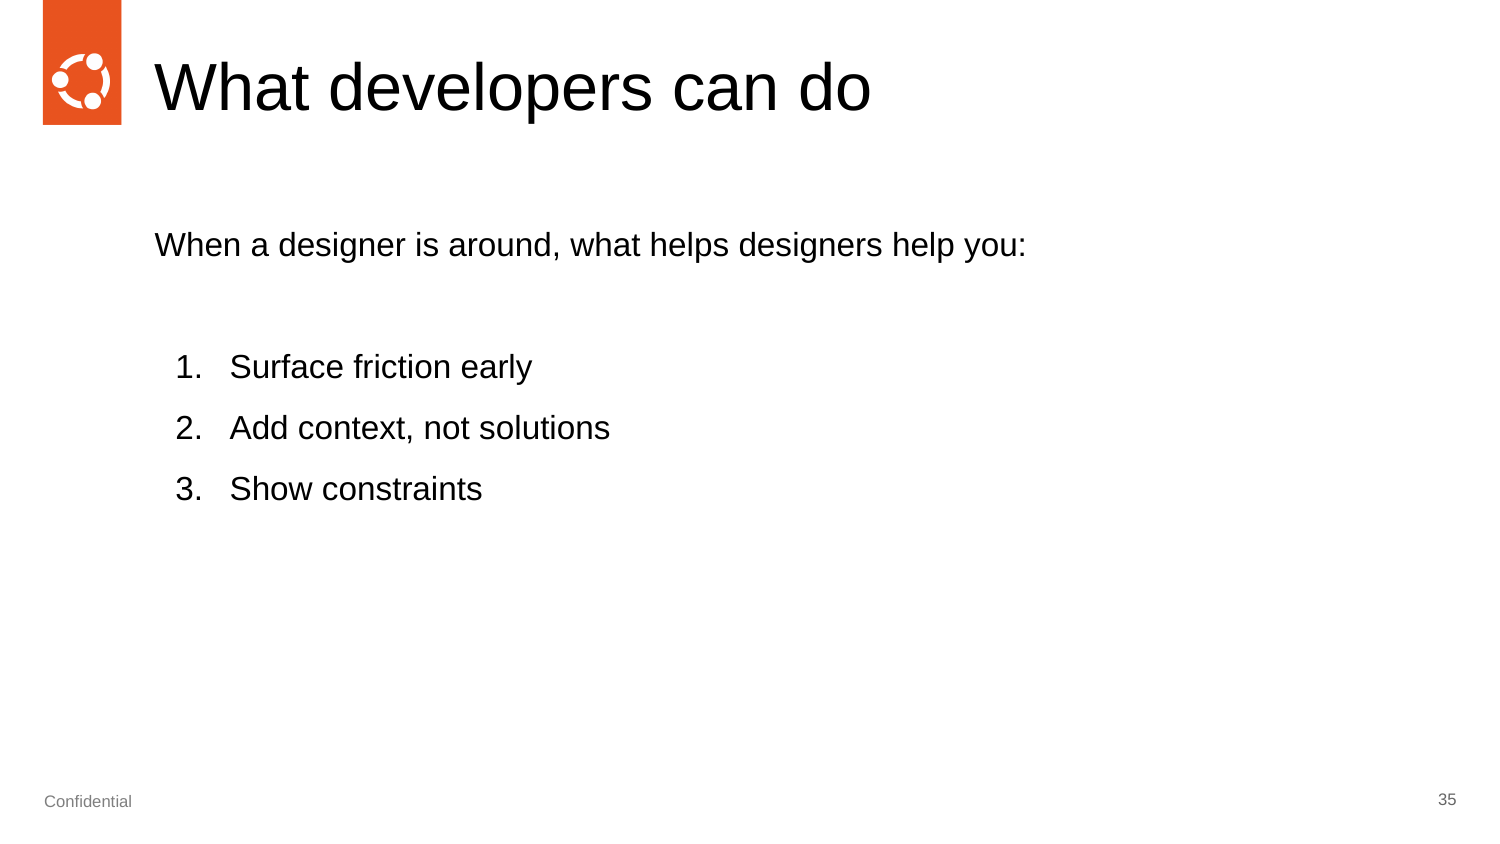

# What developers can do
When a designer is around, what helps designers help you:

Surface friction early
Add context, not solutions
Show constraints
35
Confidential